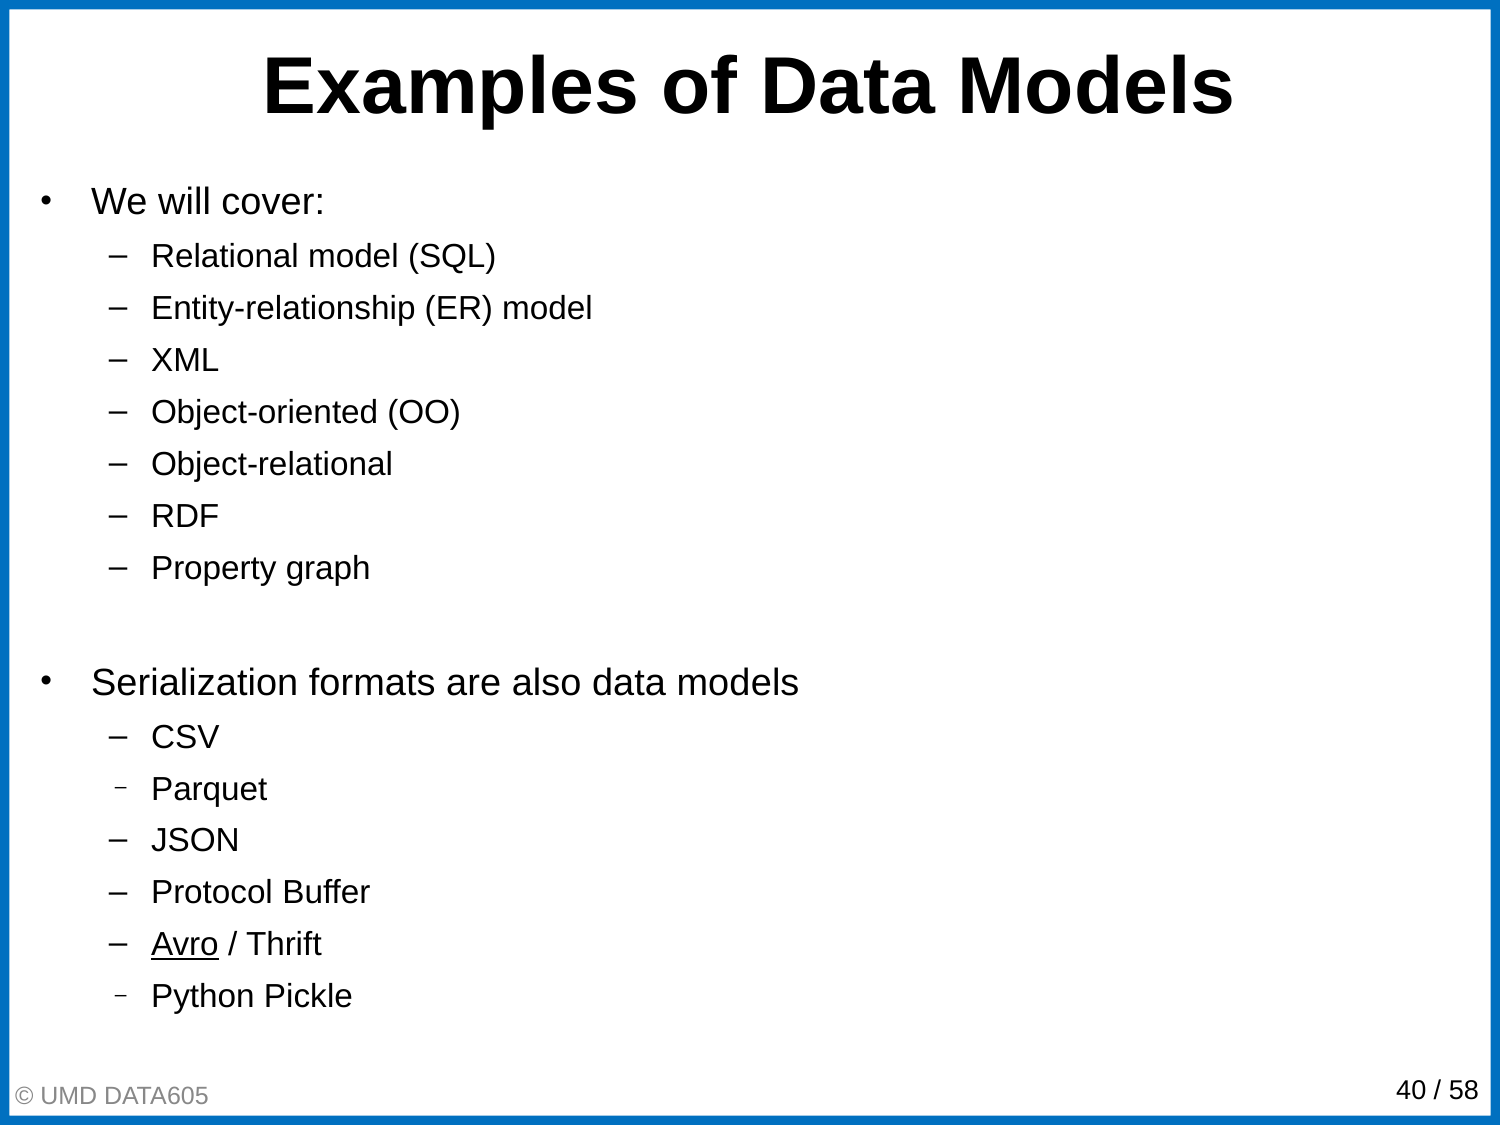

# Examples of Data Models
We will cover:
Relational model (SQL)
Entity-relationship (ER) model
XML
Object-oriented (OO)
Object-relational
RDF
Property graph

Serialization formats are also data models
CSV
Parquet
JSON
Protocol Buffer
Avro / Thrift
Python Pickle
© UMD DATA605
40 / 58